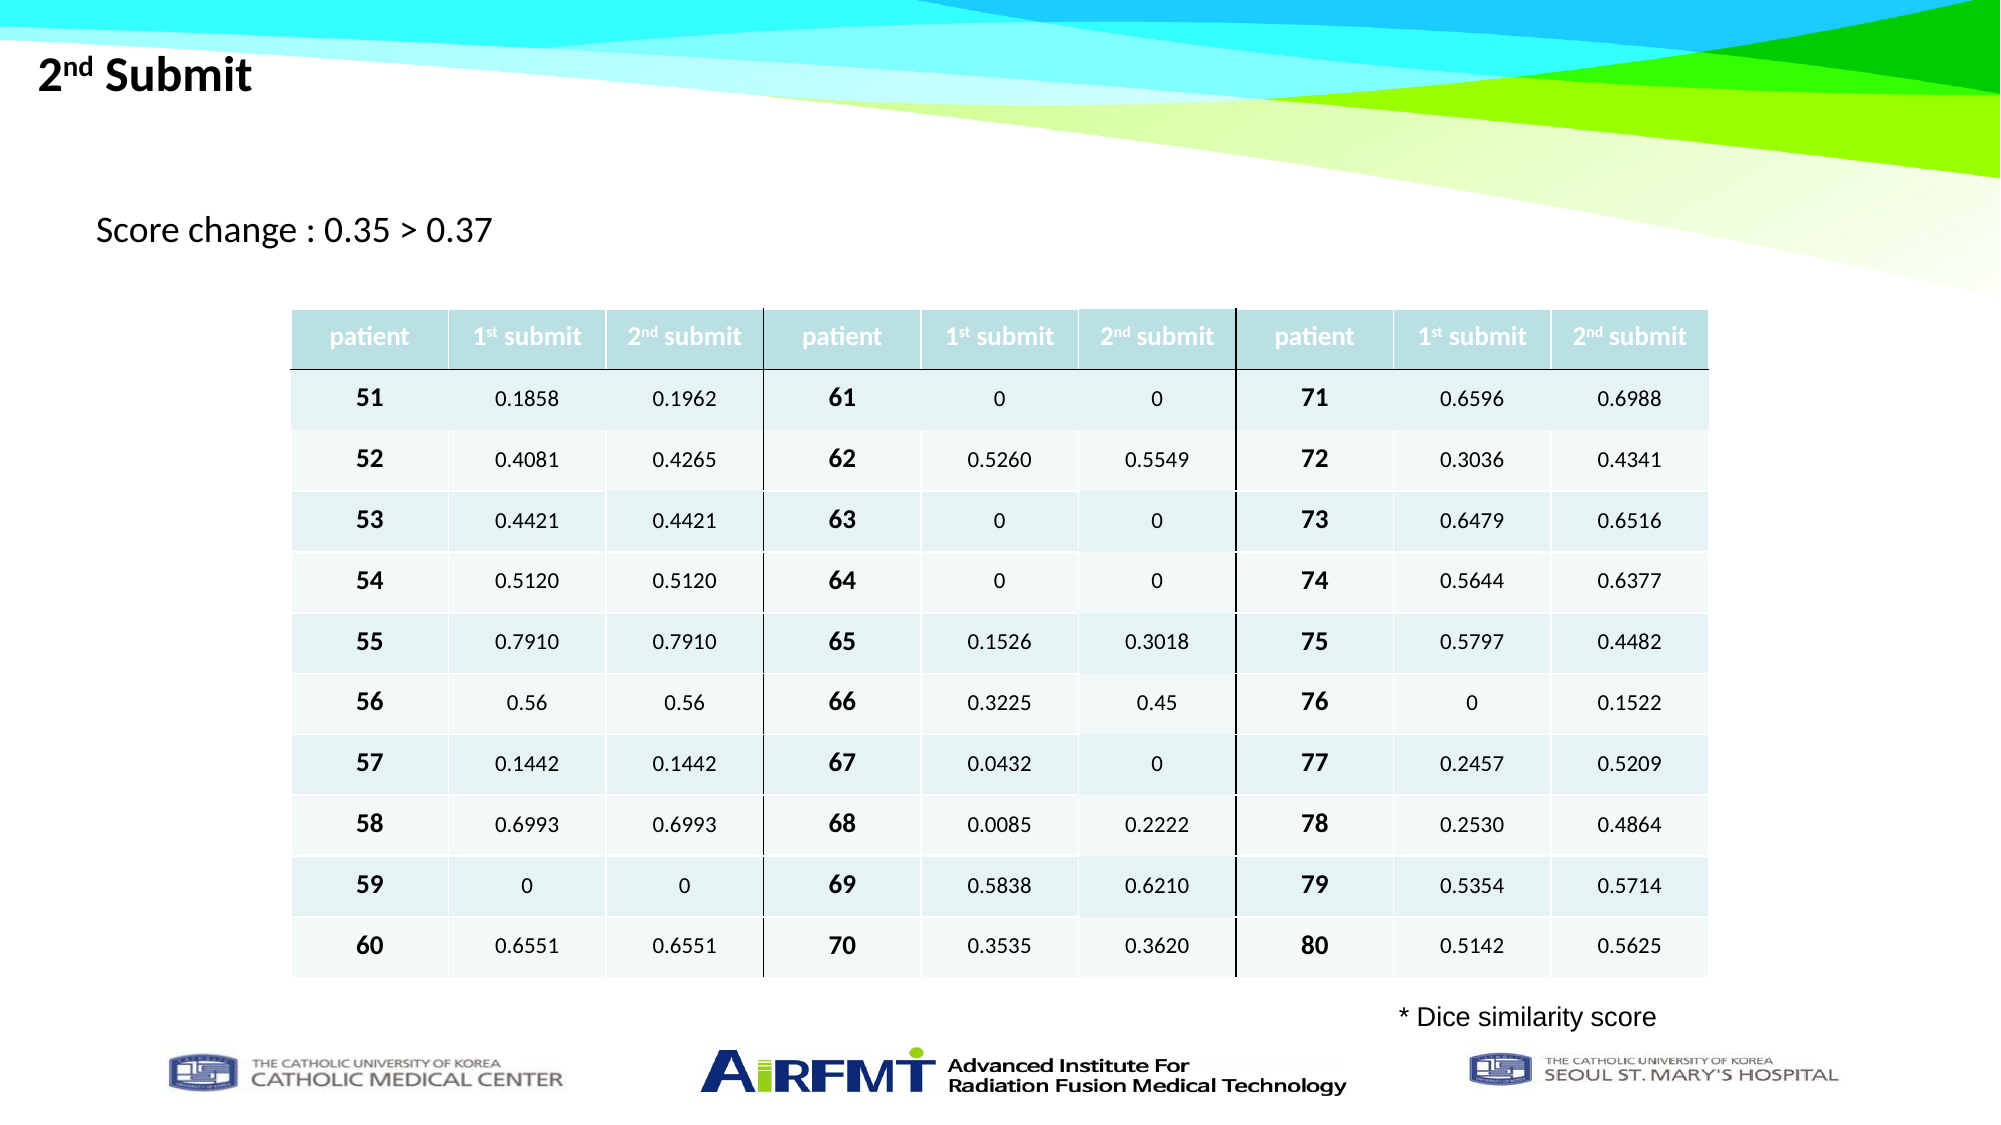

2nd Submit
Score change : 0.35 > 0.37
| patient | 1st submit | 2nd submit | patient | 1st submit | 2nd submit | patient | 1st submit | 2nd submit |
| --- | --- | --- | --- | --- | --- | --- | --- | --- |
| 51 | 0.1858 | 0.1962 | 61 | 0 | 0 | 71 | 0.6596 | 0.6988 |
| 52 | 0.4081 | 0.4265 | 62 | 0.5260 | 0.5549 | 72 | 0.3036 | 0.4341 |
| 53 | 0.4421 | 0.4421 | 63 | 0 | 0 | 73 | 0.6479 | 0.6516 |
| 54 | 0.5120 | 0.5120 | 64 | 0 | 0 | 74 | 0.5644 | 0.6377 |
| 55 | 0.7910 | 0.7910 | 65 | 0.1526 | 0.3018 | 75 | 0.5797 | 0.4482 |
| 56 | 0.56 | 0.56 | 66 | 0.3225 | 0.45 | 76 | 0 | 0.1522 |
| 57 | 0.1442 | 0.1442 | 67 | 0.0432 | 0 | 77 | 0.2457 | 0.5209 |
| 58 | 0.6993 | 0.6993 | 68 | 0.0085 | 0.2222 | 78 | 0.2530 | 0.4864 |
| 59 | 0 | 0 | 69 | 0.5838 | 0.6210 | 79 | 0.5354 | 0.5714 |
| 60 | 0.6551 | 0.6551 | 70 | 0.3535 | 0.3620 | 80 | 0.5142 | 0.5625 |
* Dice similarity score